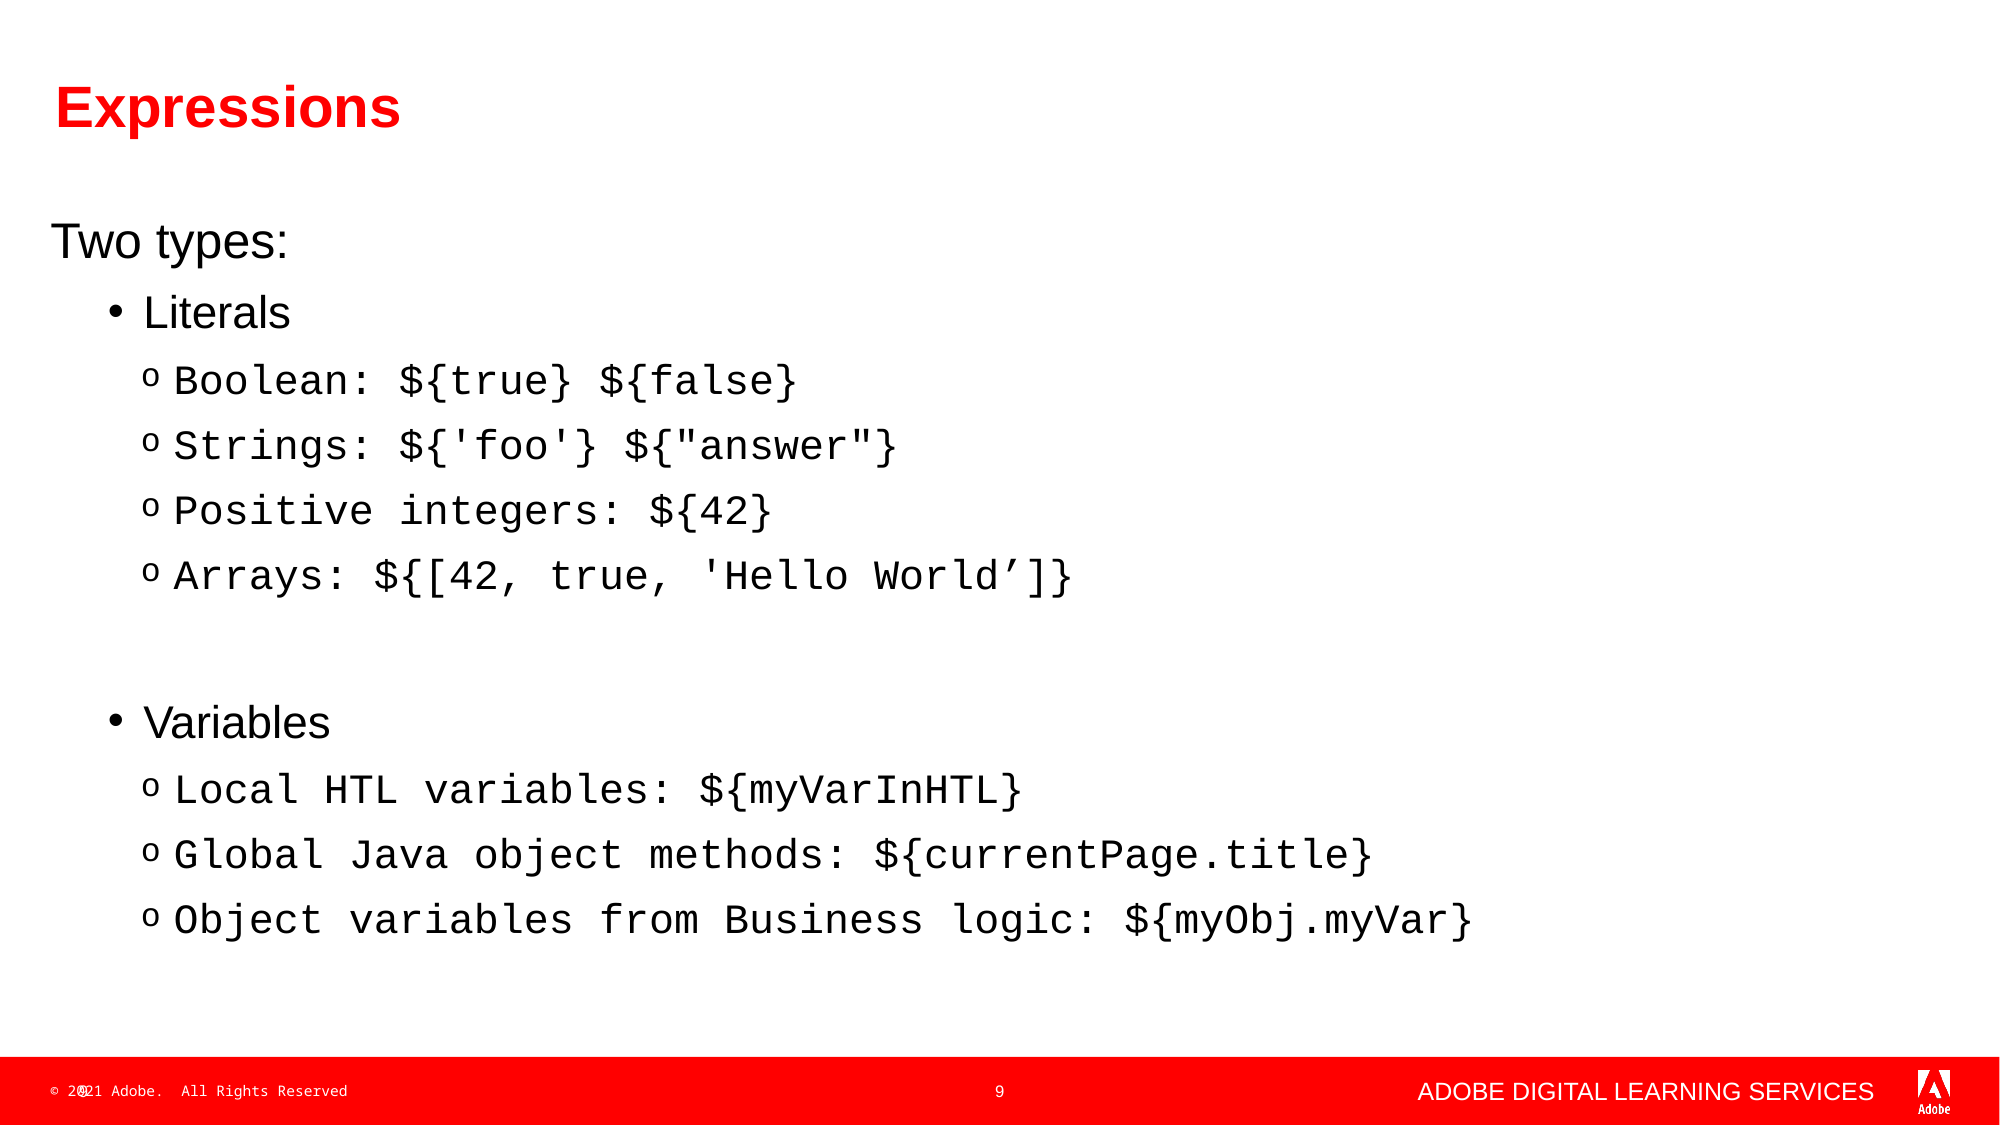

# Expressions
Two types:
Literals
Boolean: ${true} ${false}
Strings: ${'foo'} ${"answer"}
Positive integers: ${42}
Arrays: ${[42, true, 'Hello World’]}

Variables
Local HTL variables: ${myVarInHTL}
Global Java object methods: ${currentPage.title}
Object variables from Business logic: ${myObj.myVar}
9